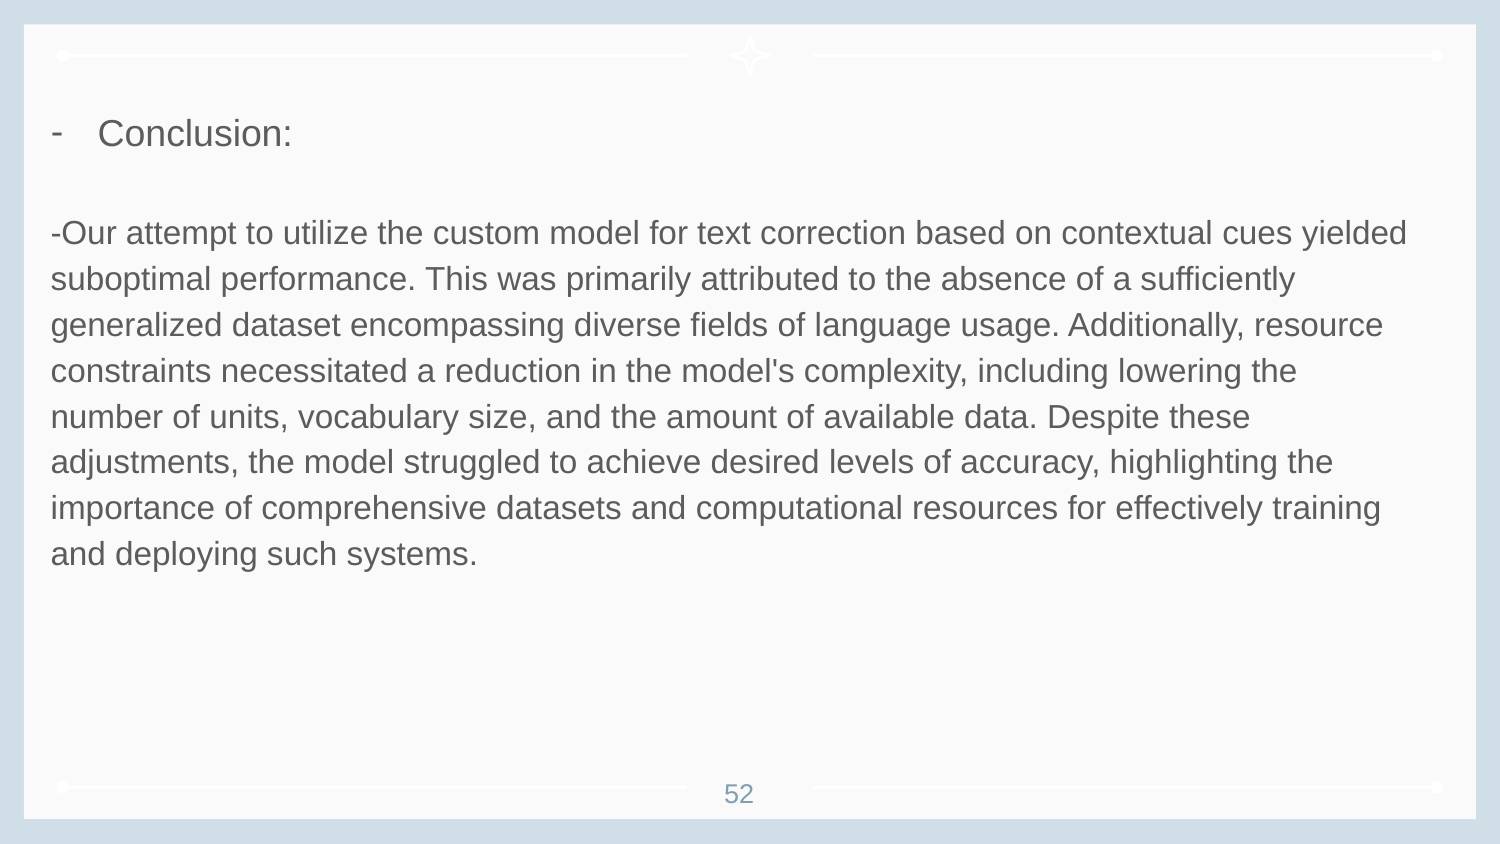

Conclusion:

-Our attempt to utilize the custom model for text correction based on contextual cues yielded suboptimal performance. This was primarily attributed to the absence of a sufficiently generalized dataset encompassing diverse fields of language usage. Additionally, resource constraints necessitated a reduction in the model's complexity, including lowering the number of units, vocabulary size, and the amount of available data. Despite these adjustments, the model struggled to achieve desired levels of accuracy, highlighting the importance of comprehensive datasets and computational resources for effectively training and deploying such systems.

52